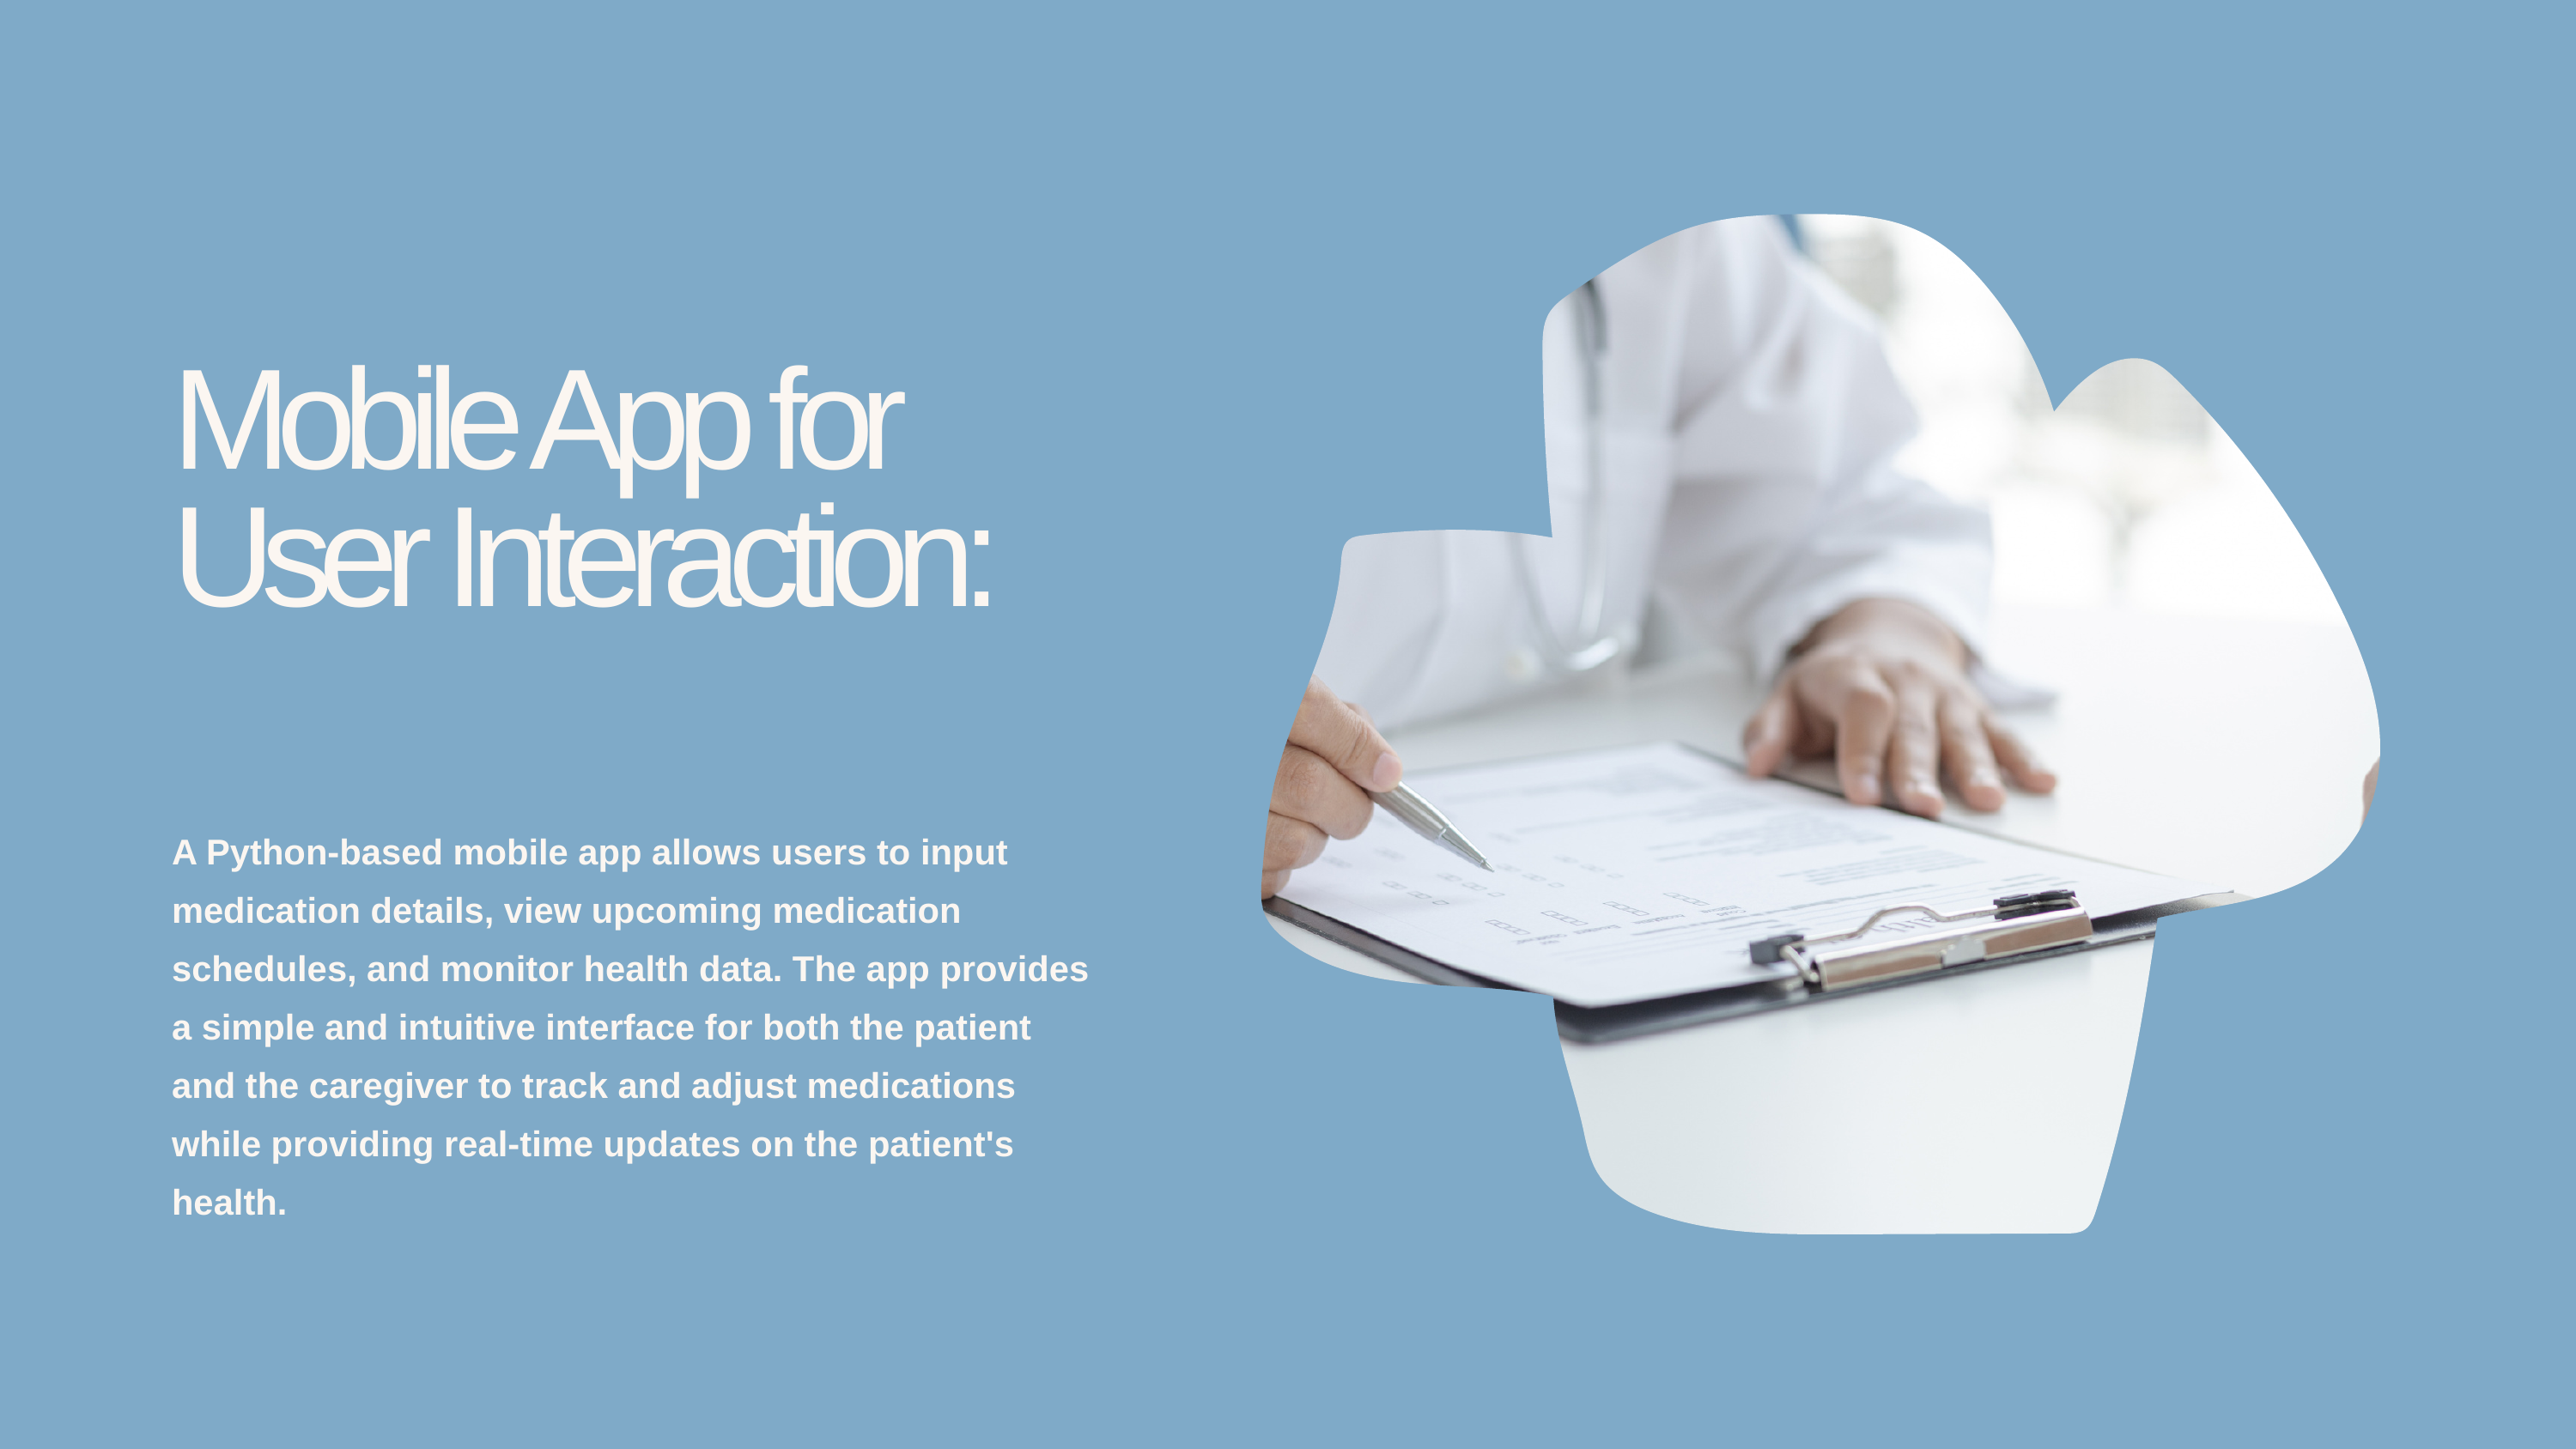

Mobile App for User Interaction:
A Python-based mobile app allows users to input medication details, view upcoming medication schedules, and monitor health data. The app provides a simple and intuitive interface for both the patient and the caregiver to track and adjust medications while providing real-time updates on the patient's health.